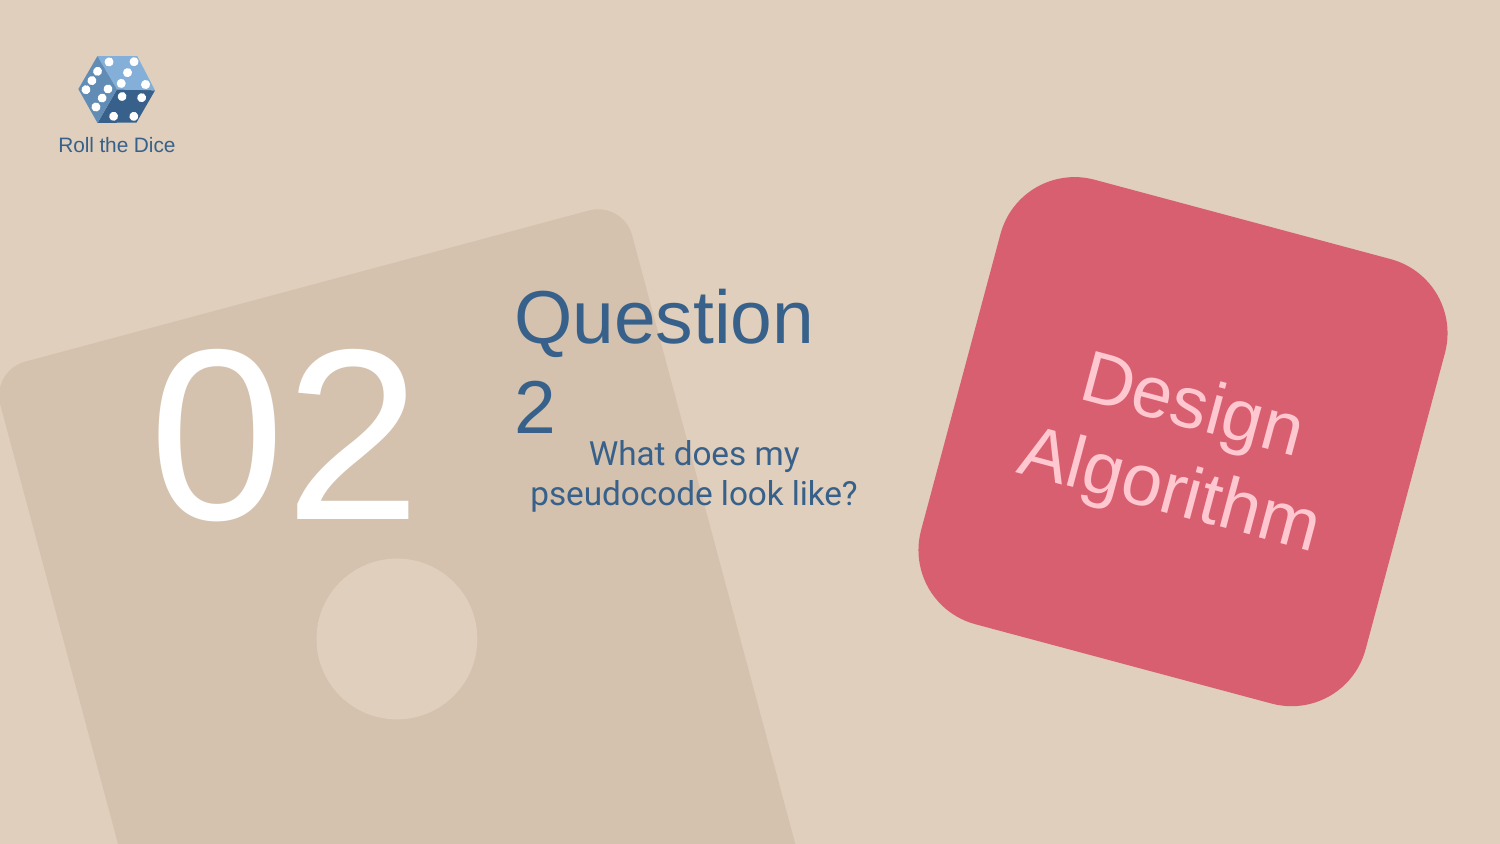

Roll the Dice
Design
Algorithm
02
# Question 2
What does my pseudocode look like?